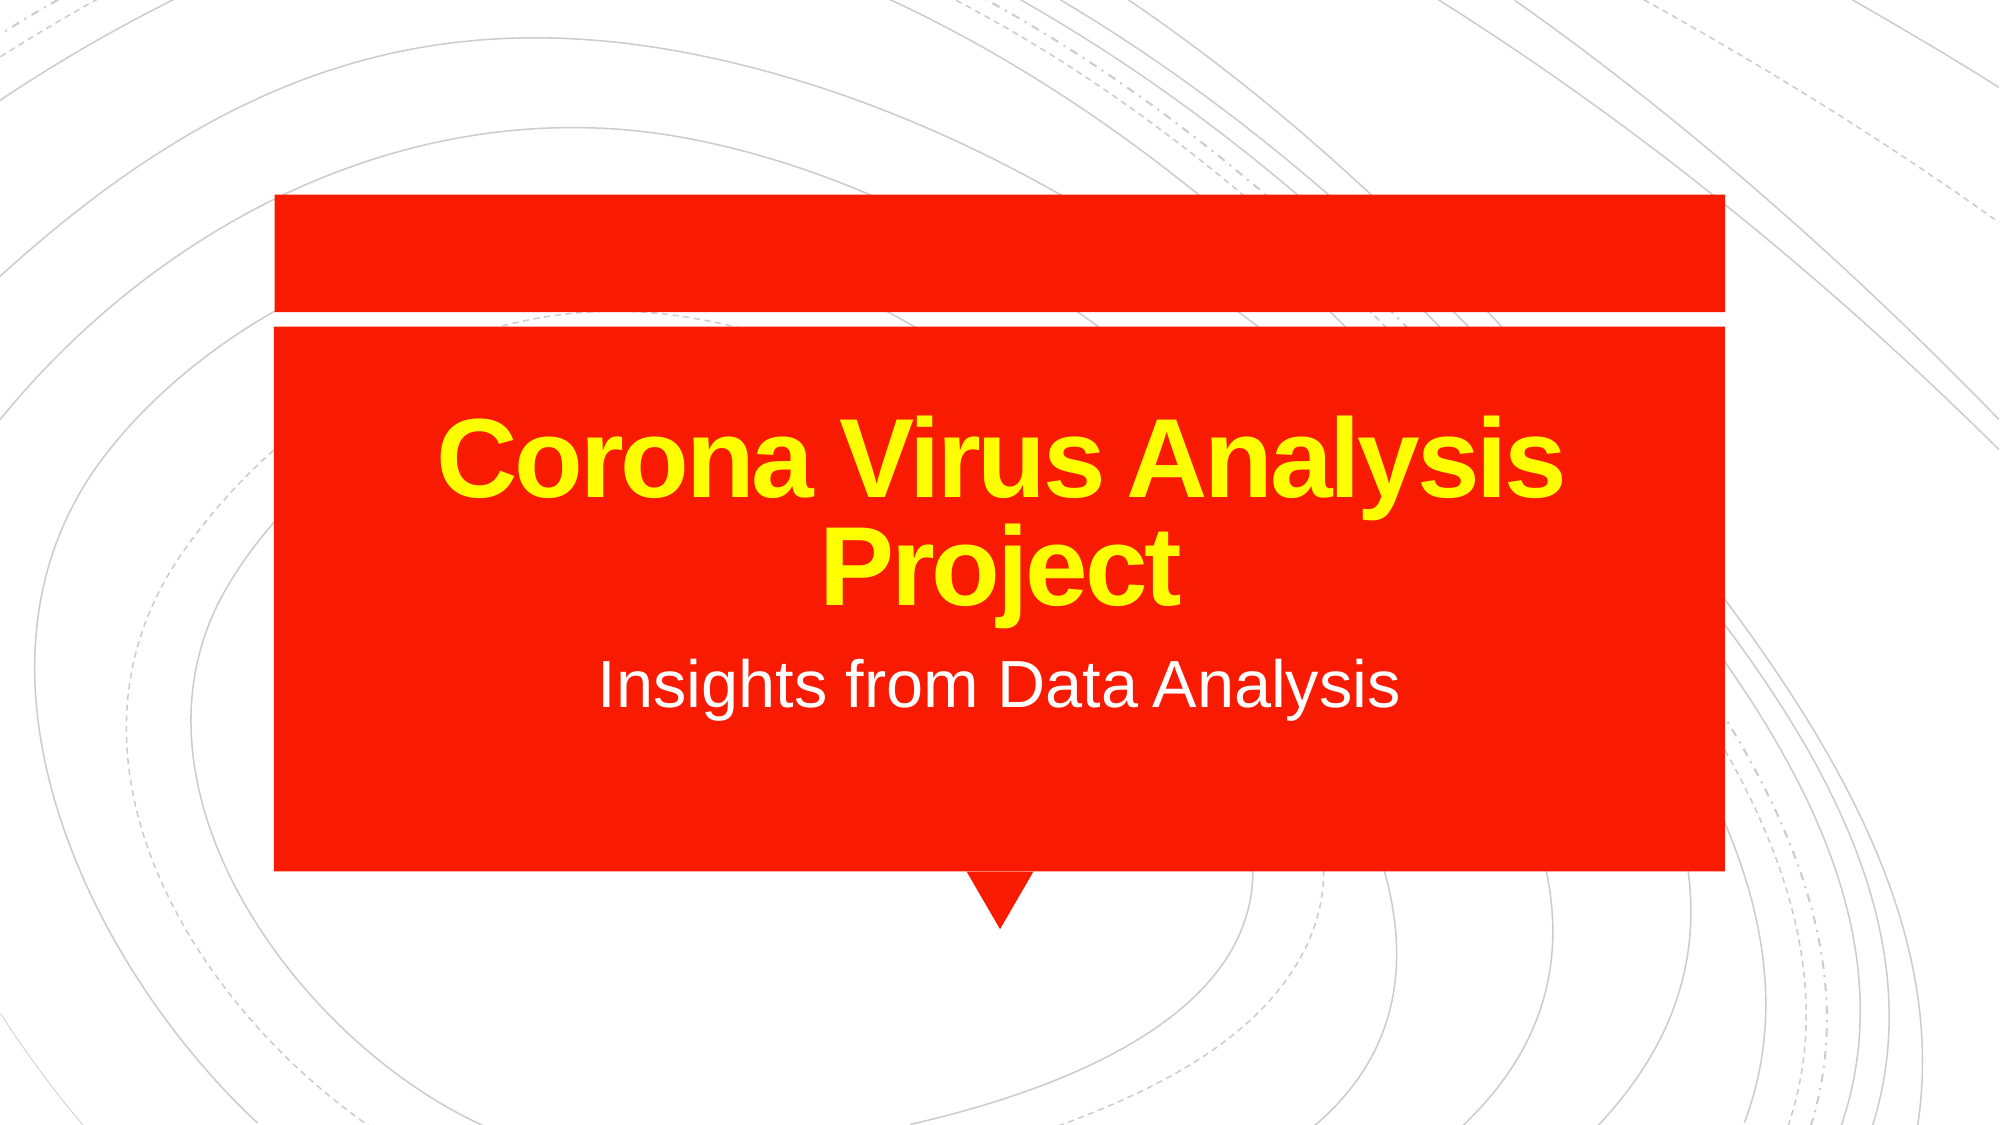

# Corona Virus Analysis Project
Insights from Data Analysis